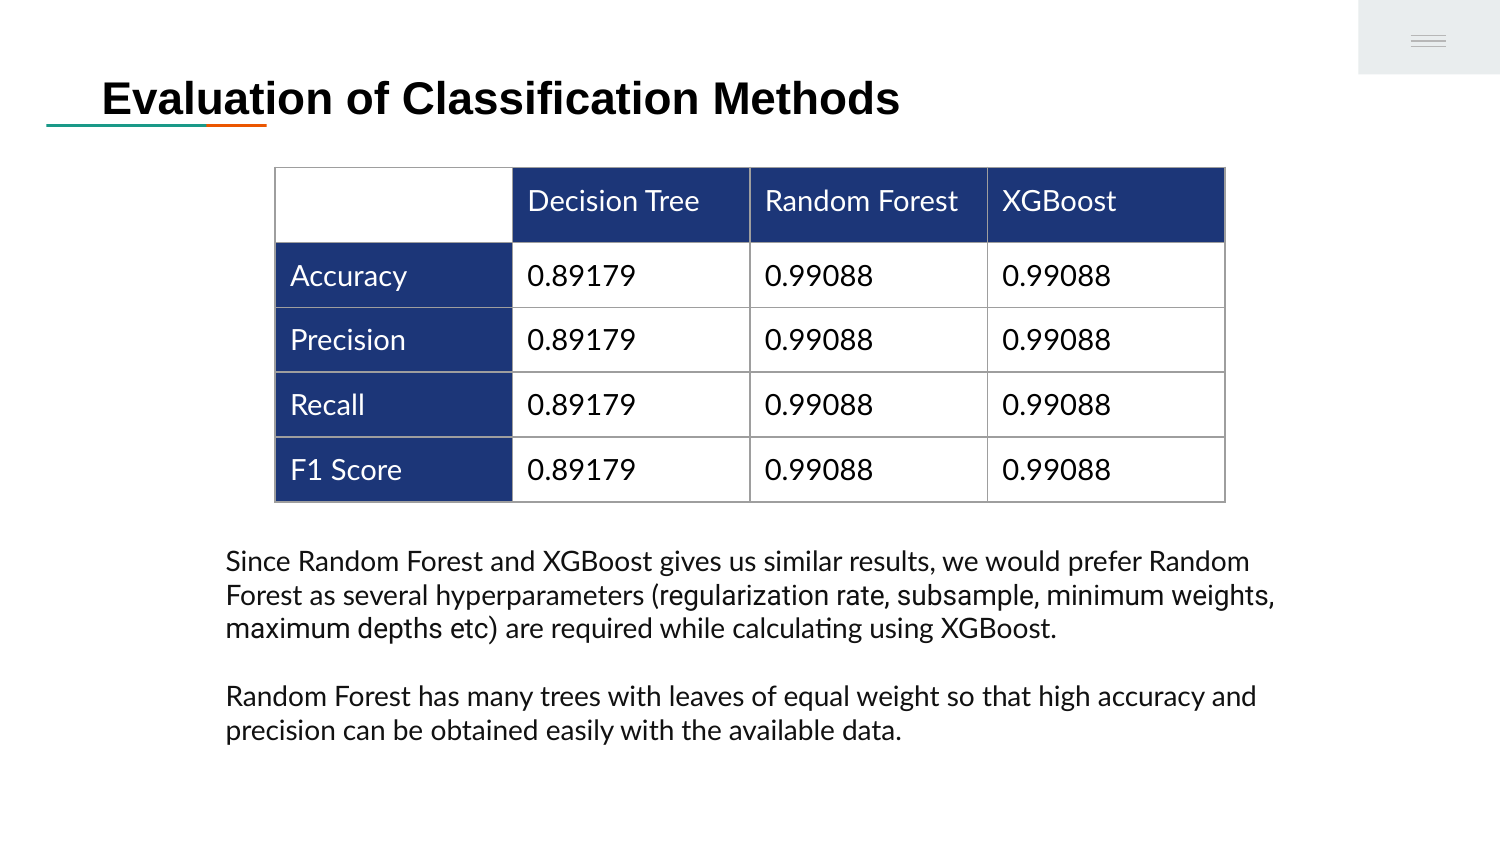

Evaluation of Classification Methods
|  | Decision Tree | Random Forest | XGBoost |
| --- | --- | --- | --- |
| Accuracy | 0.89179 | 0.99088 | 0.99088 |
| Precision | 0.89179 | 0.99088 | 0.99088 |
| Recall | 0.89179 | 0.99088 | 0.99088 |
| F1 Score | 0.89179 | 0.99088 | 0.99088 |
Since Random Forest and XGBoost gives us similar results, we would prefer Random Forest as several hyperparameters (regularization rate, subsample, minimum weights, maximum depths etc) are required while calculating using XGBoost.

Random Forest has many trees with leaves of equal weight so that high accuracy and precision can be obtained easily with the available data.